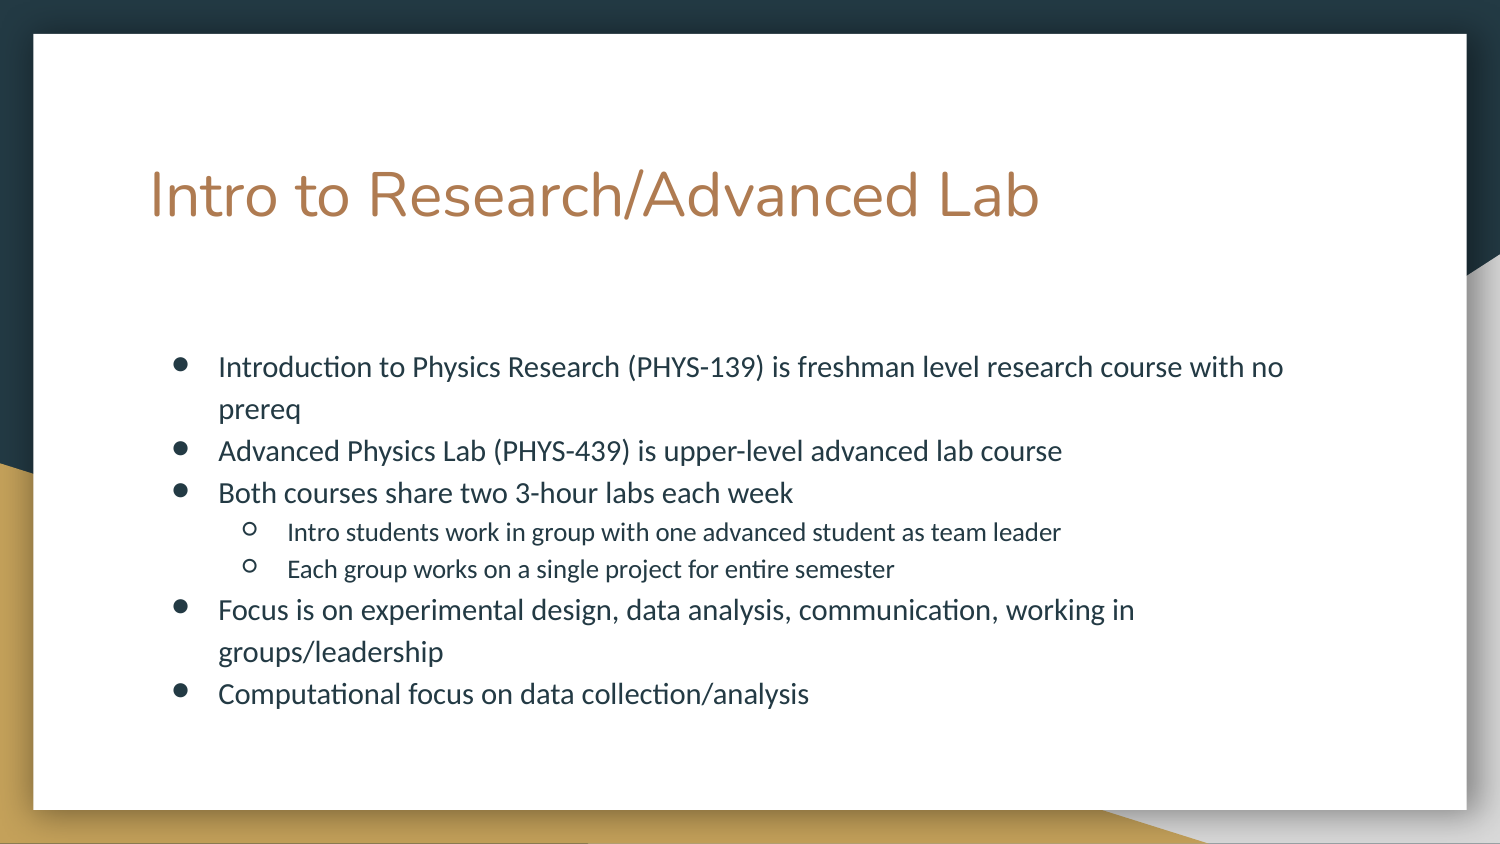

# Intro to Research/Advanced Lab
Introduction to Physics Research (PHYS-139) is freshman level research course with no prereq
Advanced Physics Lab (PHYS-439) is upper-level advanced lab course
Both courses share two 3-hour labs each week
Intro students work in group with one advanced student as team leader
Each group works on a single project for entire semester
Focus is on experimental design, data analysis, communication, working in groups/leadership
Computational focus on data collection/analysis